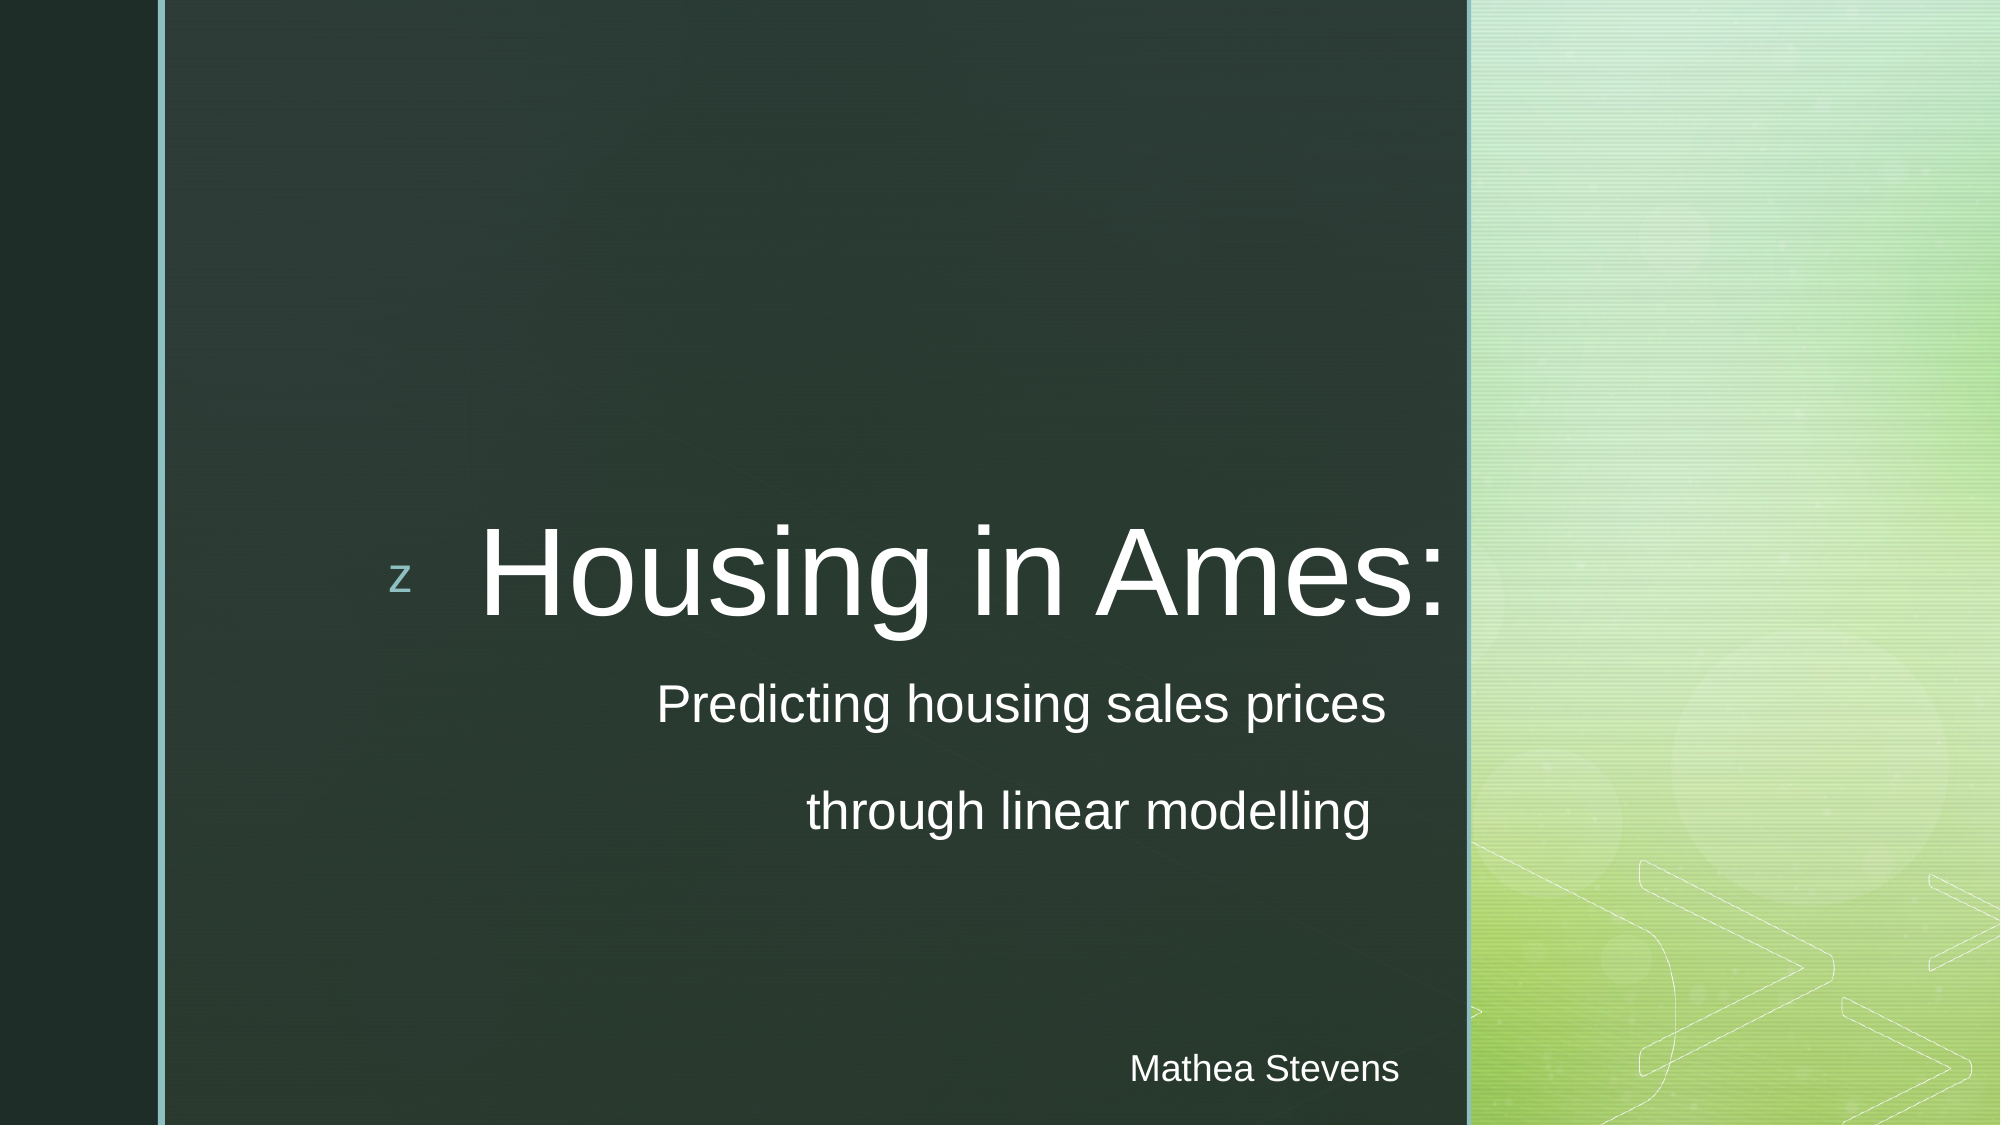

# Housing in Ames:
Predicting housing sales prices
through linear modelling
Mathea Stevens